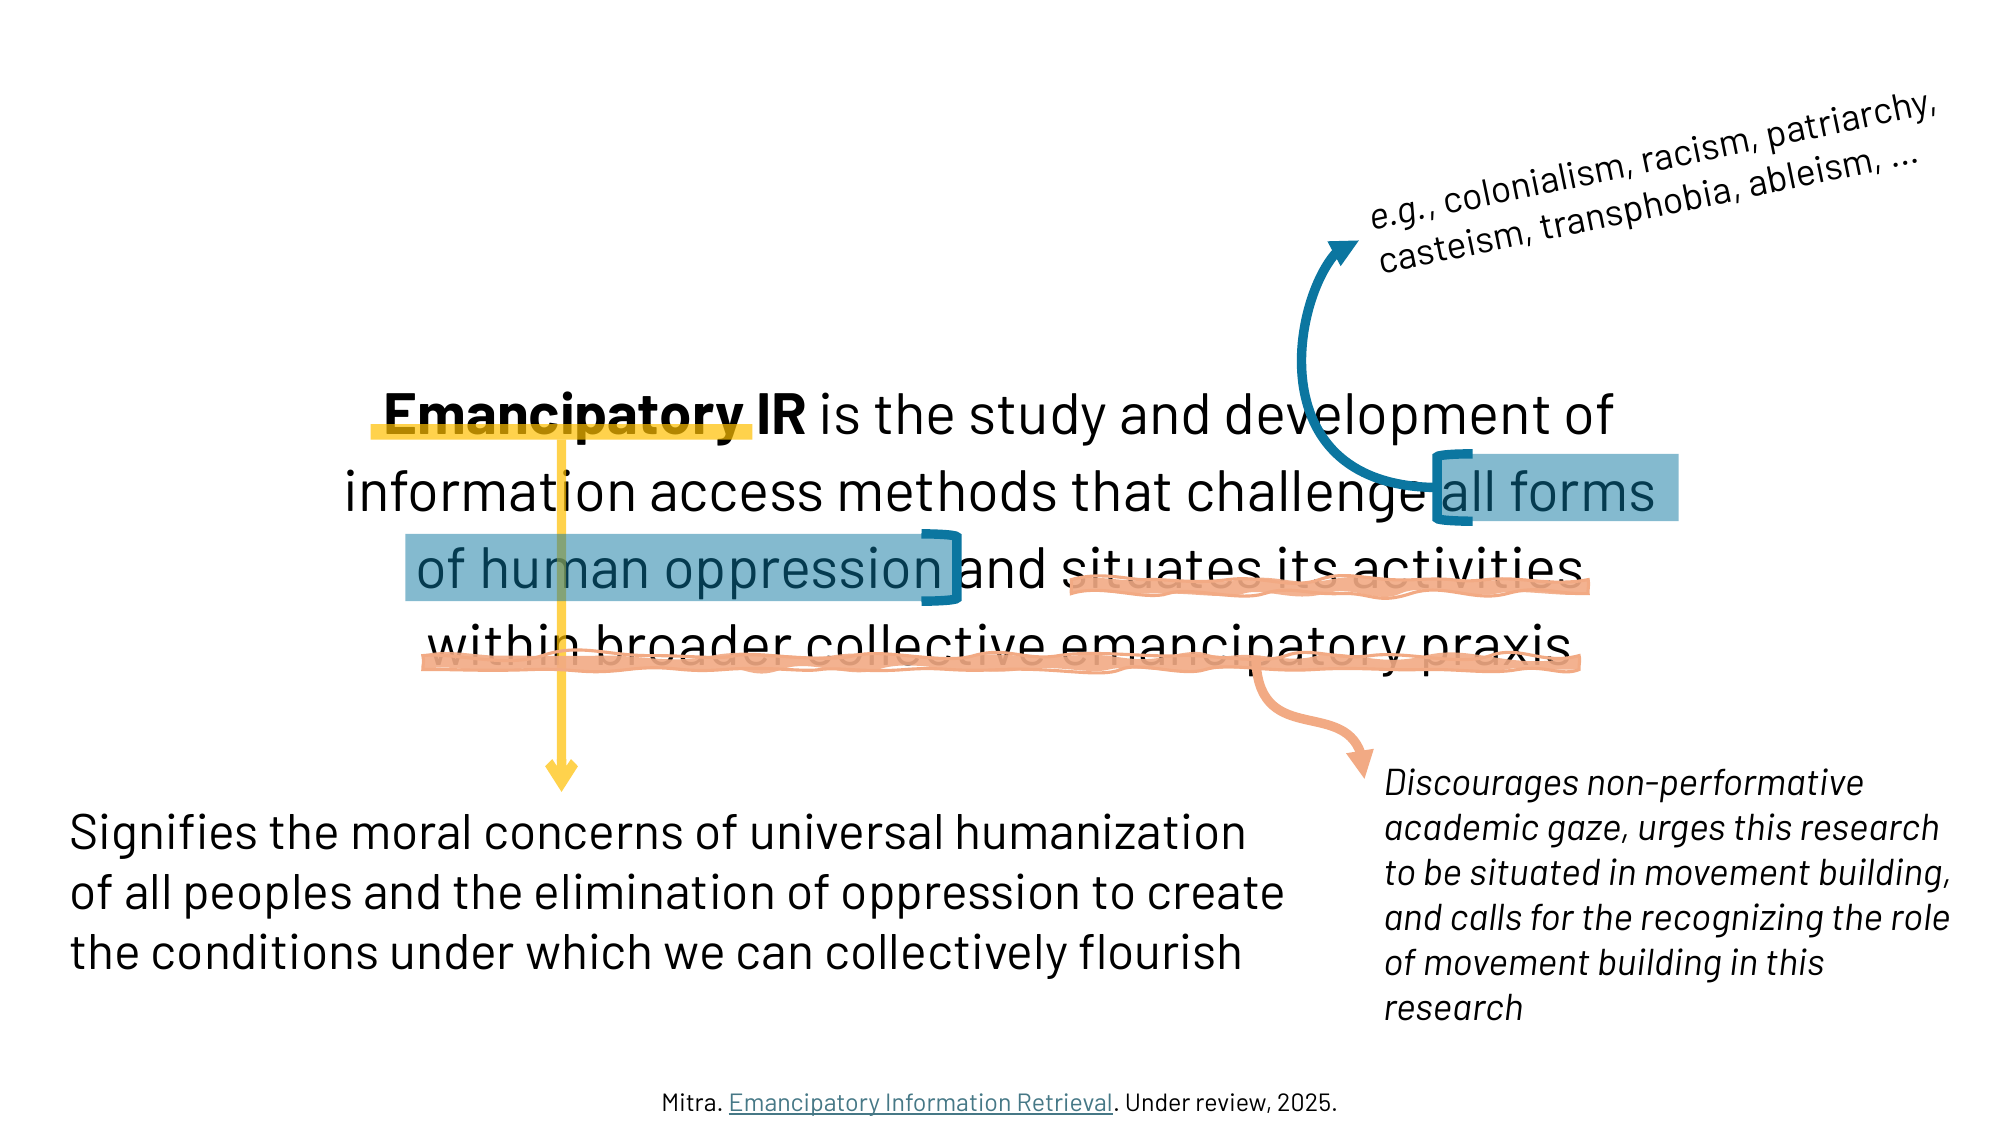

e.g., colonialism, racism, patriarchy, casteism, transphobia, ableism, …

Emancipatory IR is the study and development of information access methods that challenge all forms of human oppression and situates its activities within broader collective emancipatory praxis

Signifies the moral concerns of universal humanization of all peoples and the elimination of oppression to create the conditions under which we can collectively flourish

Discourages non-performative academic gaze, urges this research to be situated in movement building, and calls for the recognizing the role of movement building in this research
Mitra. Emancipatory Information Retrieval. Under review, 2025.